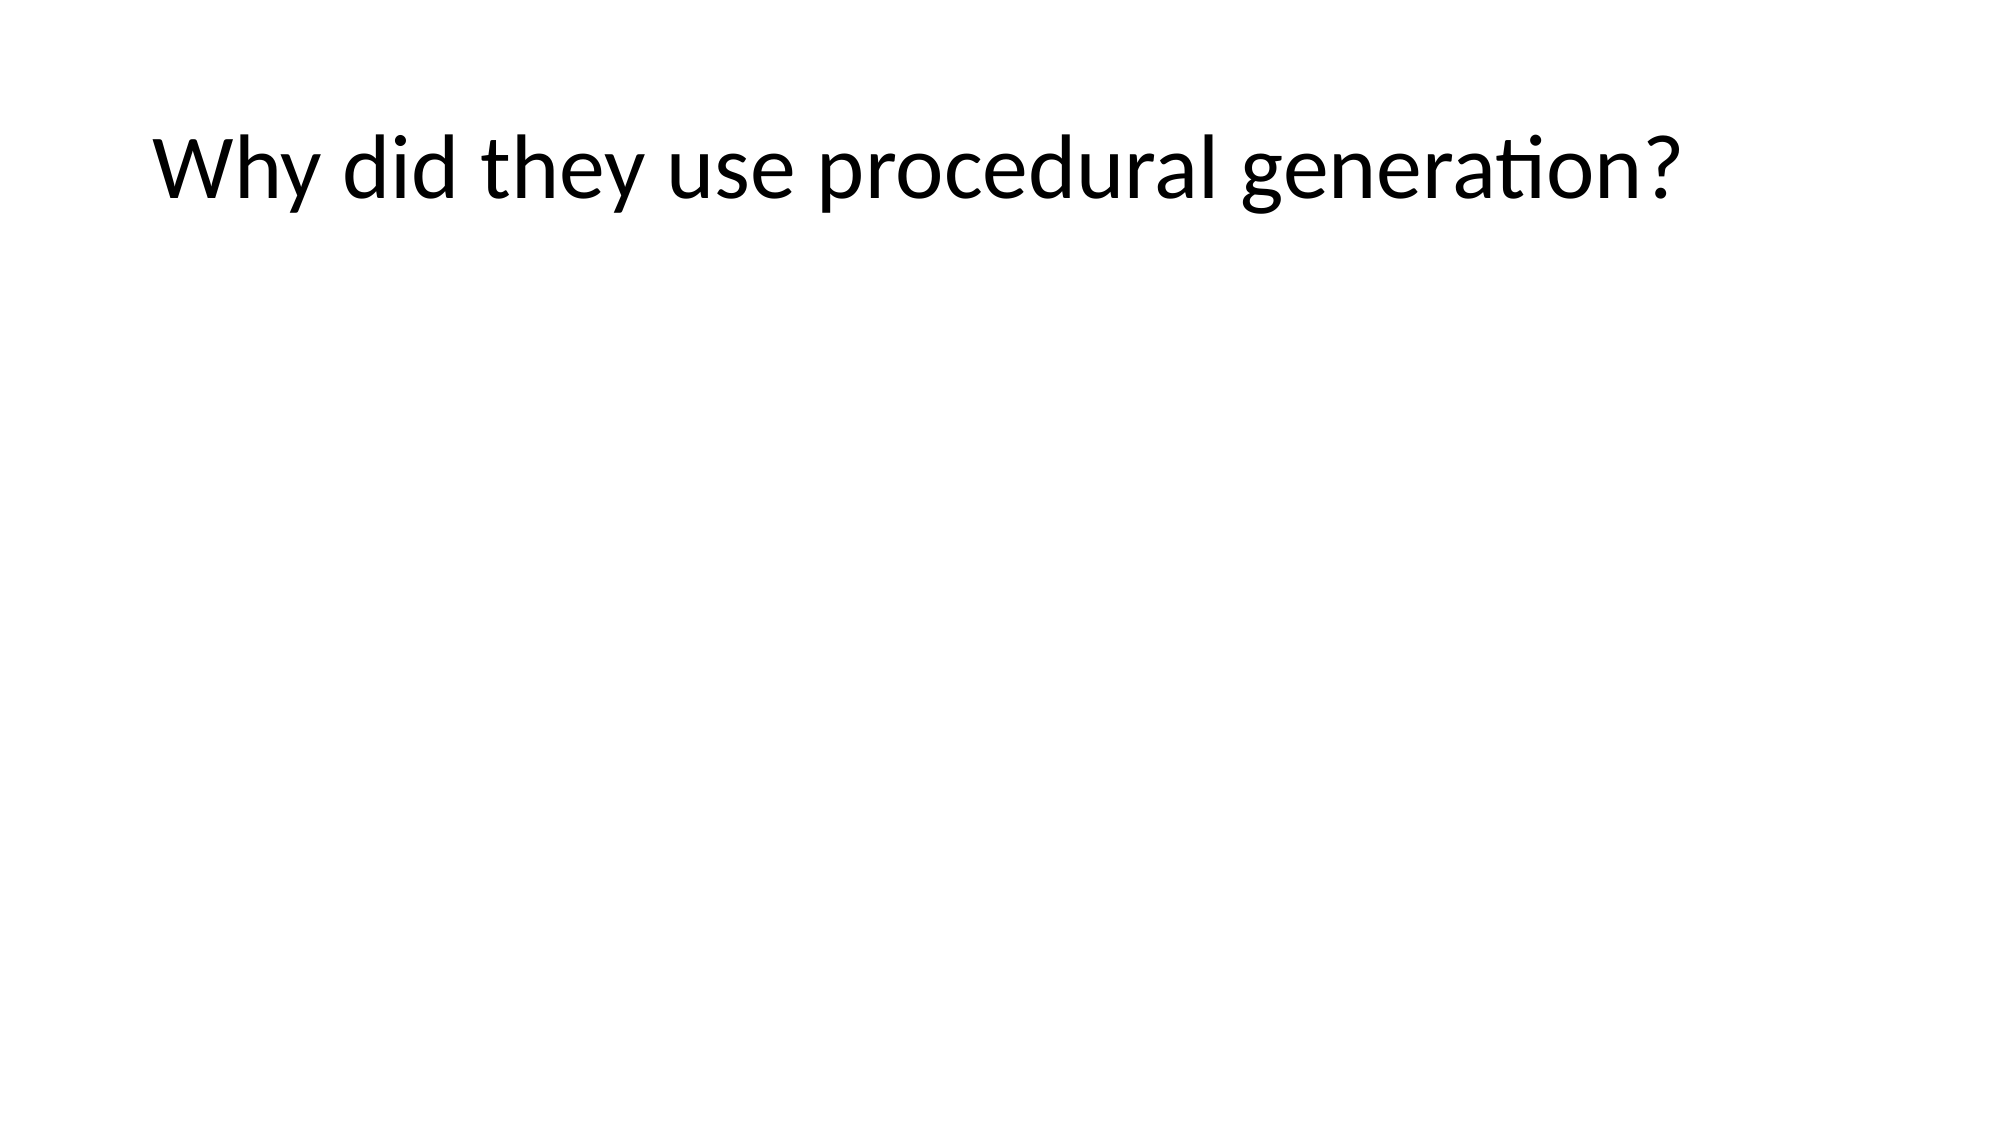

# Why did they use procedural generation?